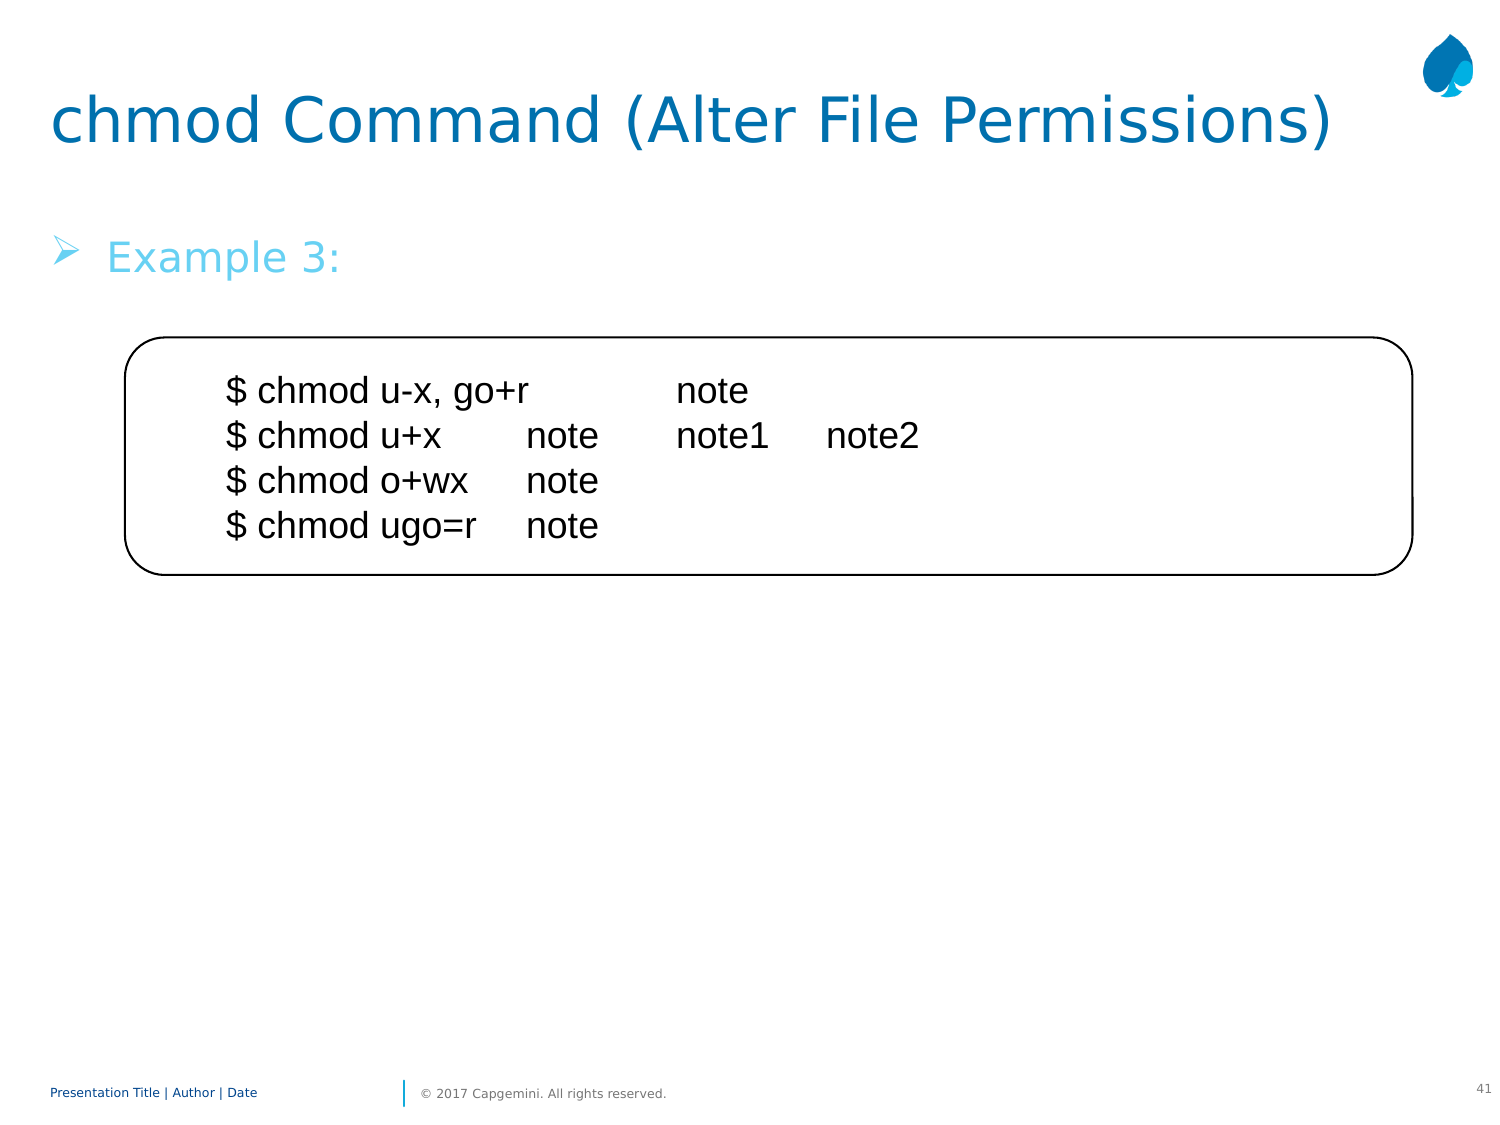

# chmod Command (Alter File Permissions)
Example 3:
$ chmod u-x, go+r	note
$ chmod u+x	note	note1	note2
$ chmod o+wx	note
$ chmod ugo=r 	note